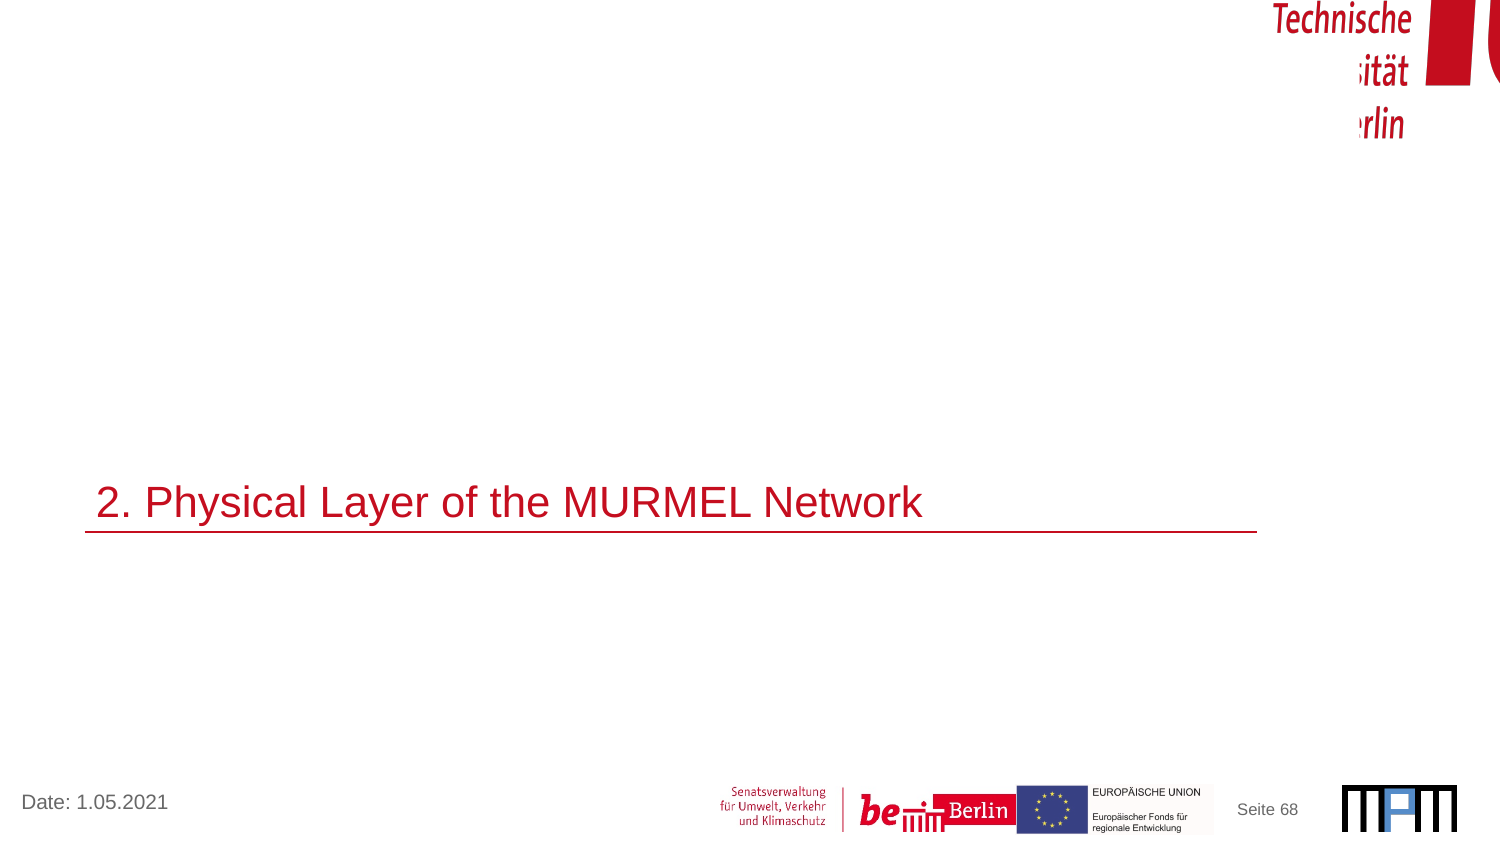

2. Physical Layer of the MURMEL Network
Seite 68